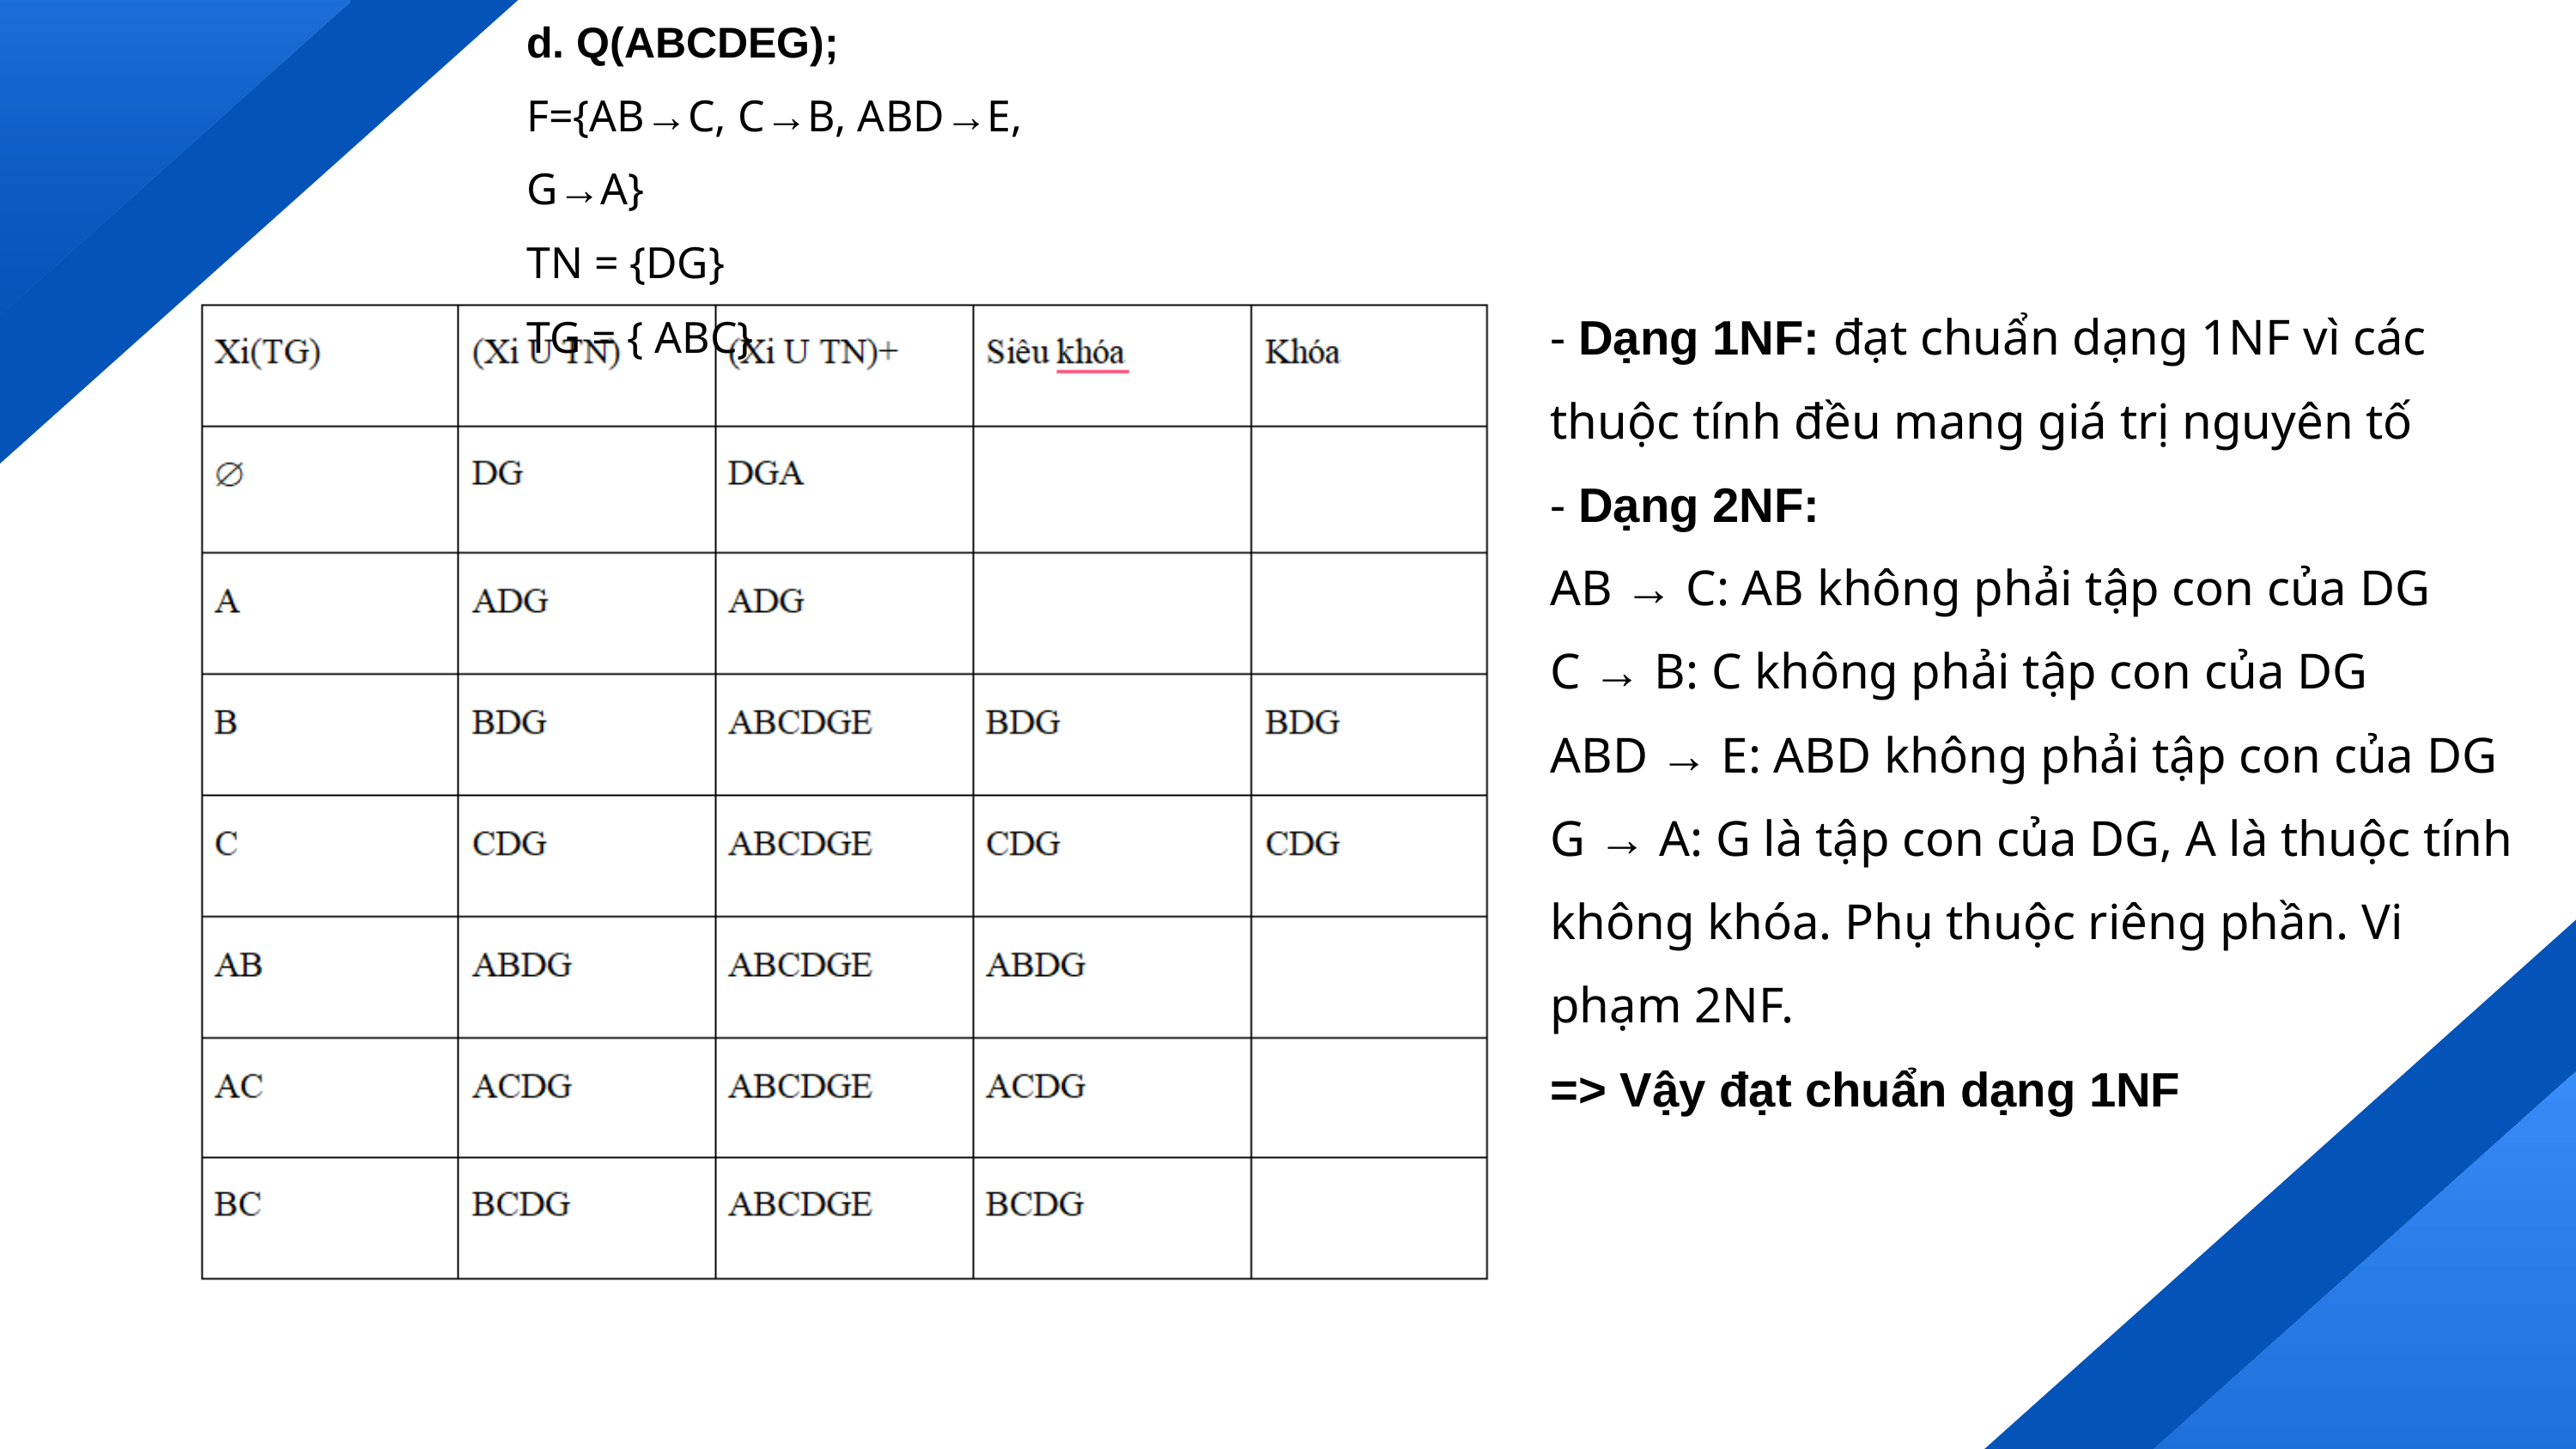

d. Q(ABCDEG);
F={AB→C, C→B, ABD→E, G→A}
TN = {DG}
TG = { ABC}
- Dạng 1NF: đạt chuẩn dạng 1NF vì các thuộc tính đều mang giá trị nguyên tố
- Dạng 2NF:
AB → C: AB không phải tập con của DG
C → B: C không phải tập con của DG
ABD → E: ABD không phải tập con của DG
G → A: G là tập con của DG, A là thuộc tính không khóa. Phụ thuộc riêng phần. Vi phạm 2NF.
=> Vậy đạt chuẩn dạng 1NF